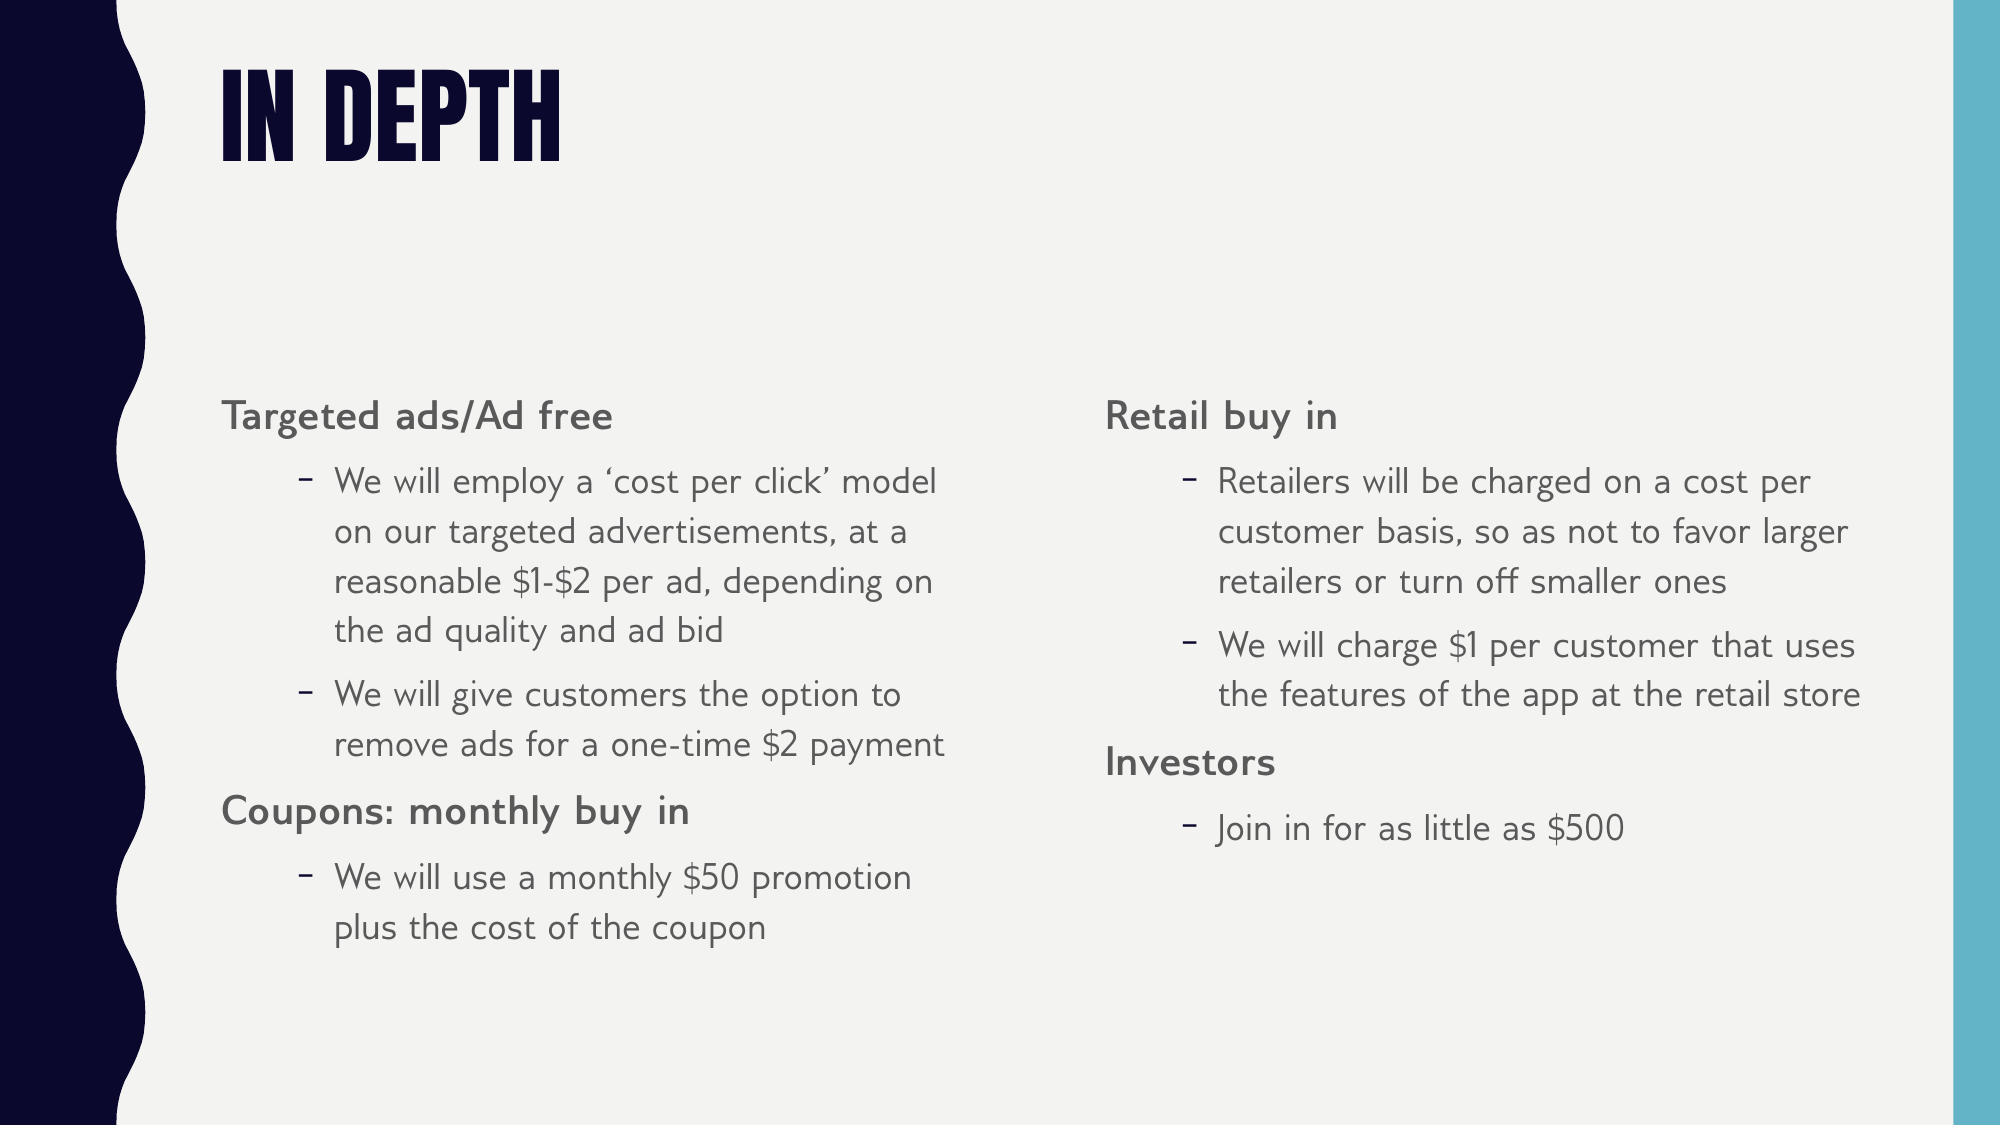

# IN DEPTH
Targeted ads/Ad free
We will employ a ‘cost per click’ model on our targeted advertisements, at a reasonable $1-$2 per ad, depending on the ad quality and ad bid
We will give customers the option to remove ads for a one-time $2 payment
Coupons: monthly buy in
We will use a monthly $50 promotion plus the cost of the coupon
Retail buy in
Retailers will be charged on a cost per customer basis, so as not to favor larger retailers or turn off smaller ones
We will charge $1 per customer that uses the features of the app at the retail store
Investors
Join in for as little as $500